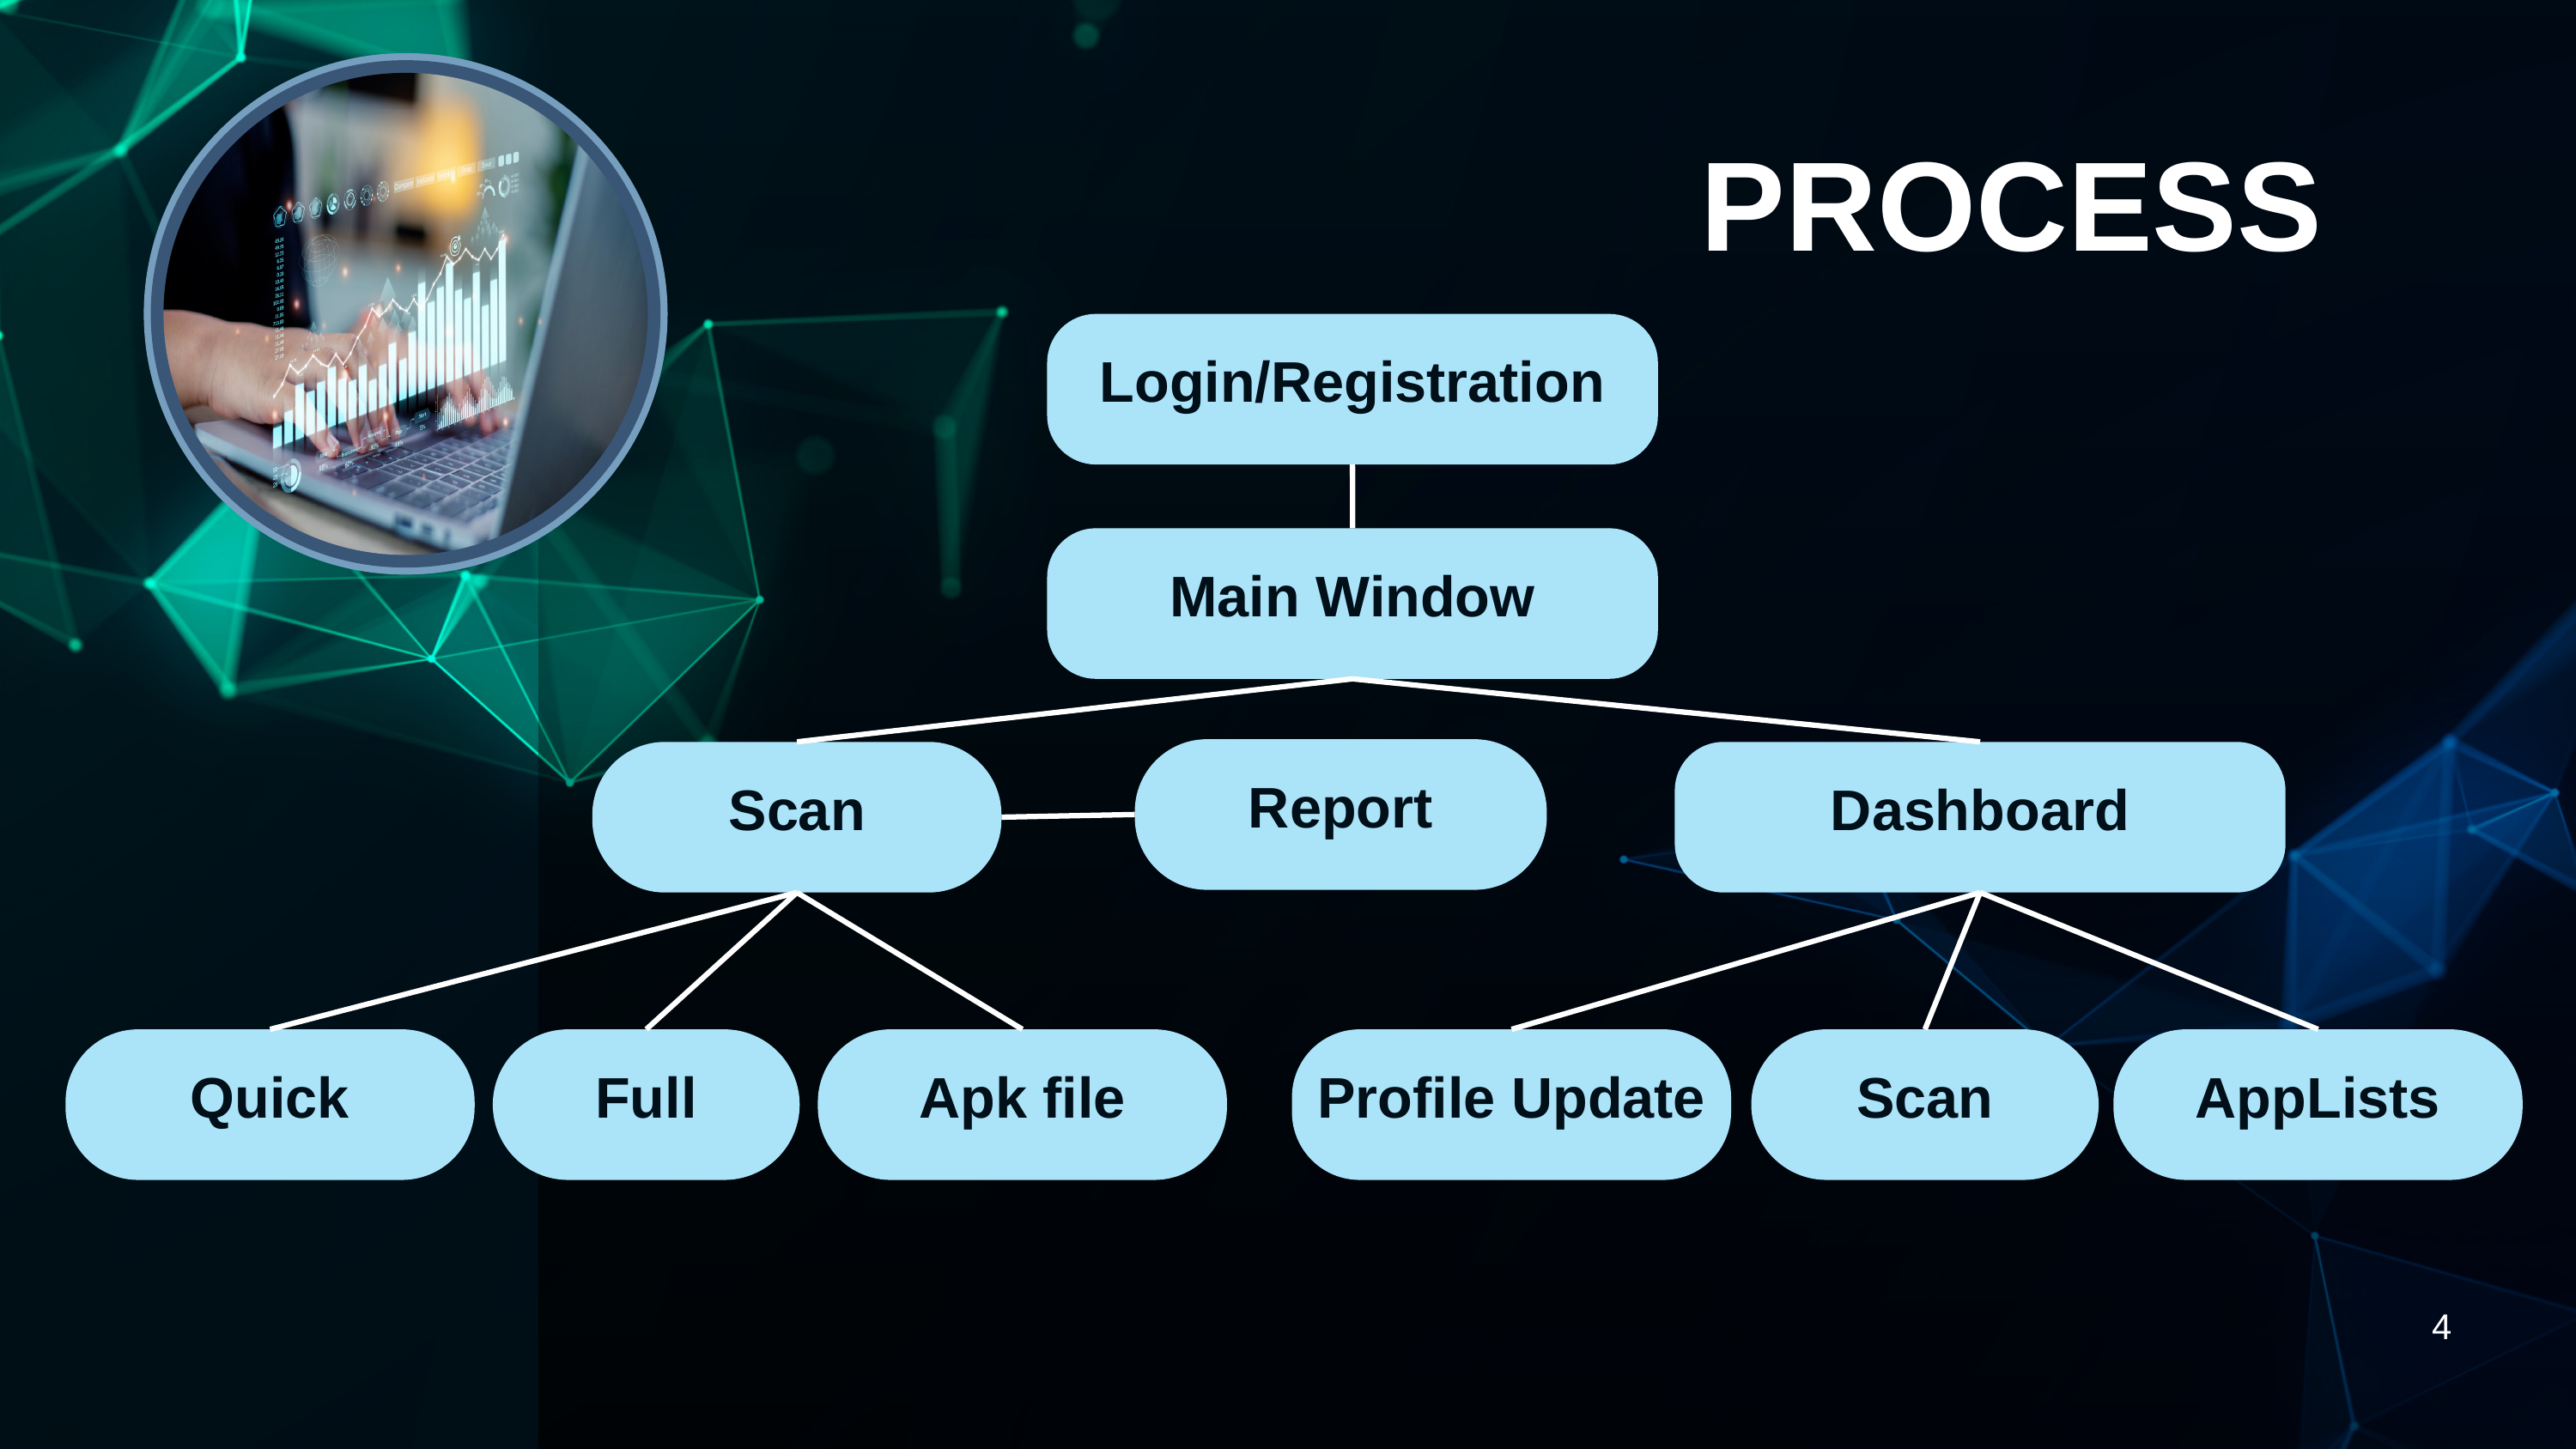

PROCESS

Login/Registration

Main Window

Report

Scan

Dashboard

Quick

Full

Apk file

Profile Update

Scan

AppLists
4